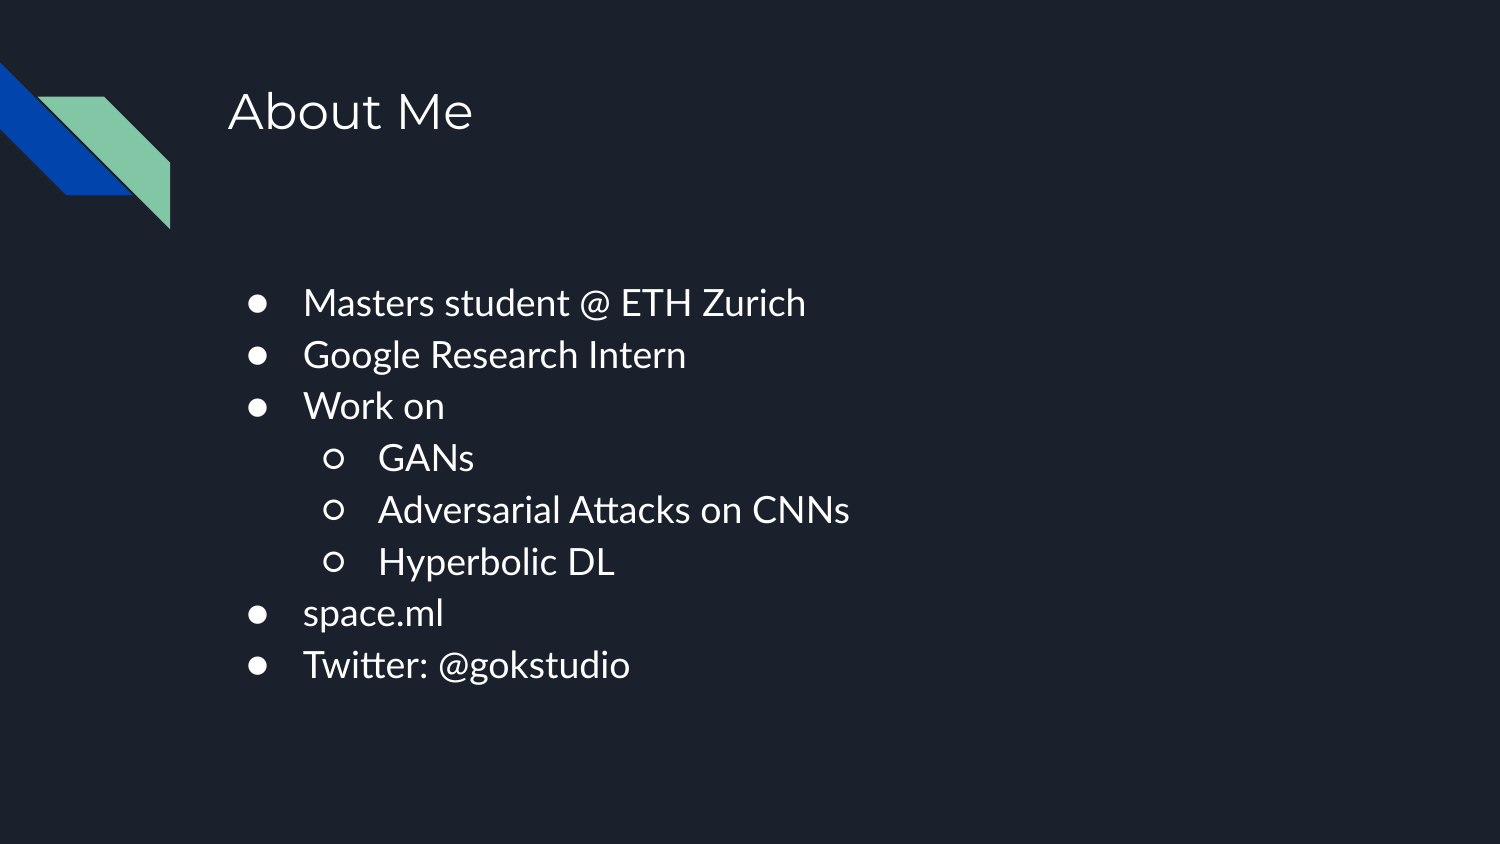

# About Me
Masters student @ ETH Zurich
Google Research Intern
Work on
GANs
Adversarial Attacks on CNNs
Hyperbolic DL
space.ml
Twitter: @gokstudio